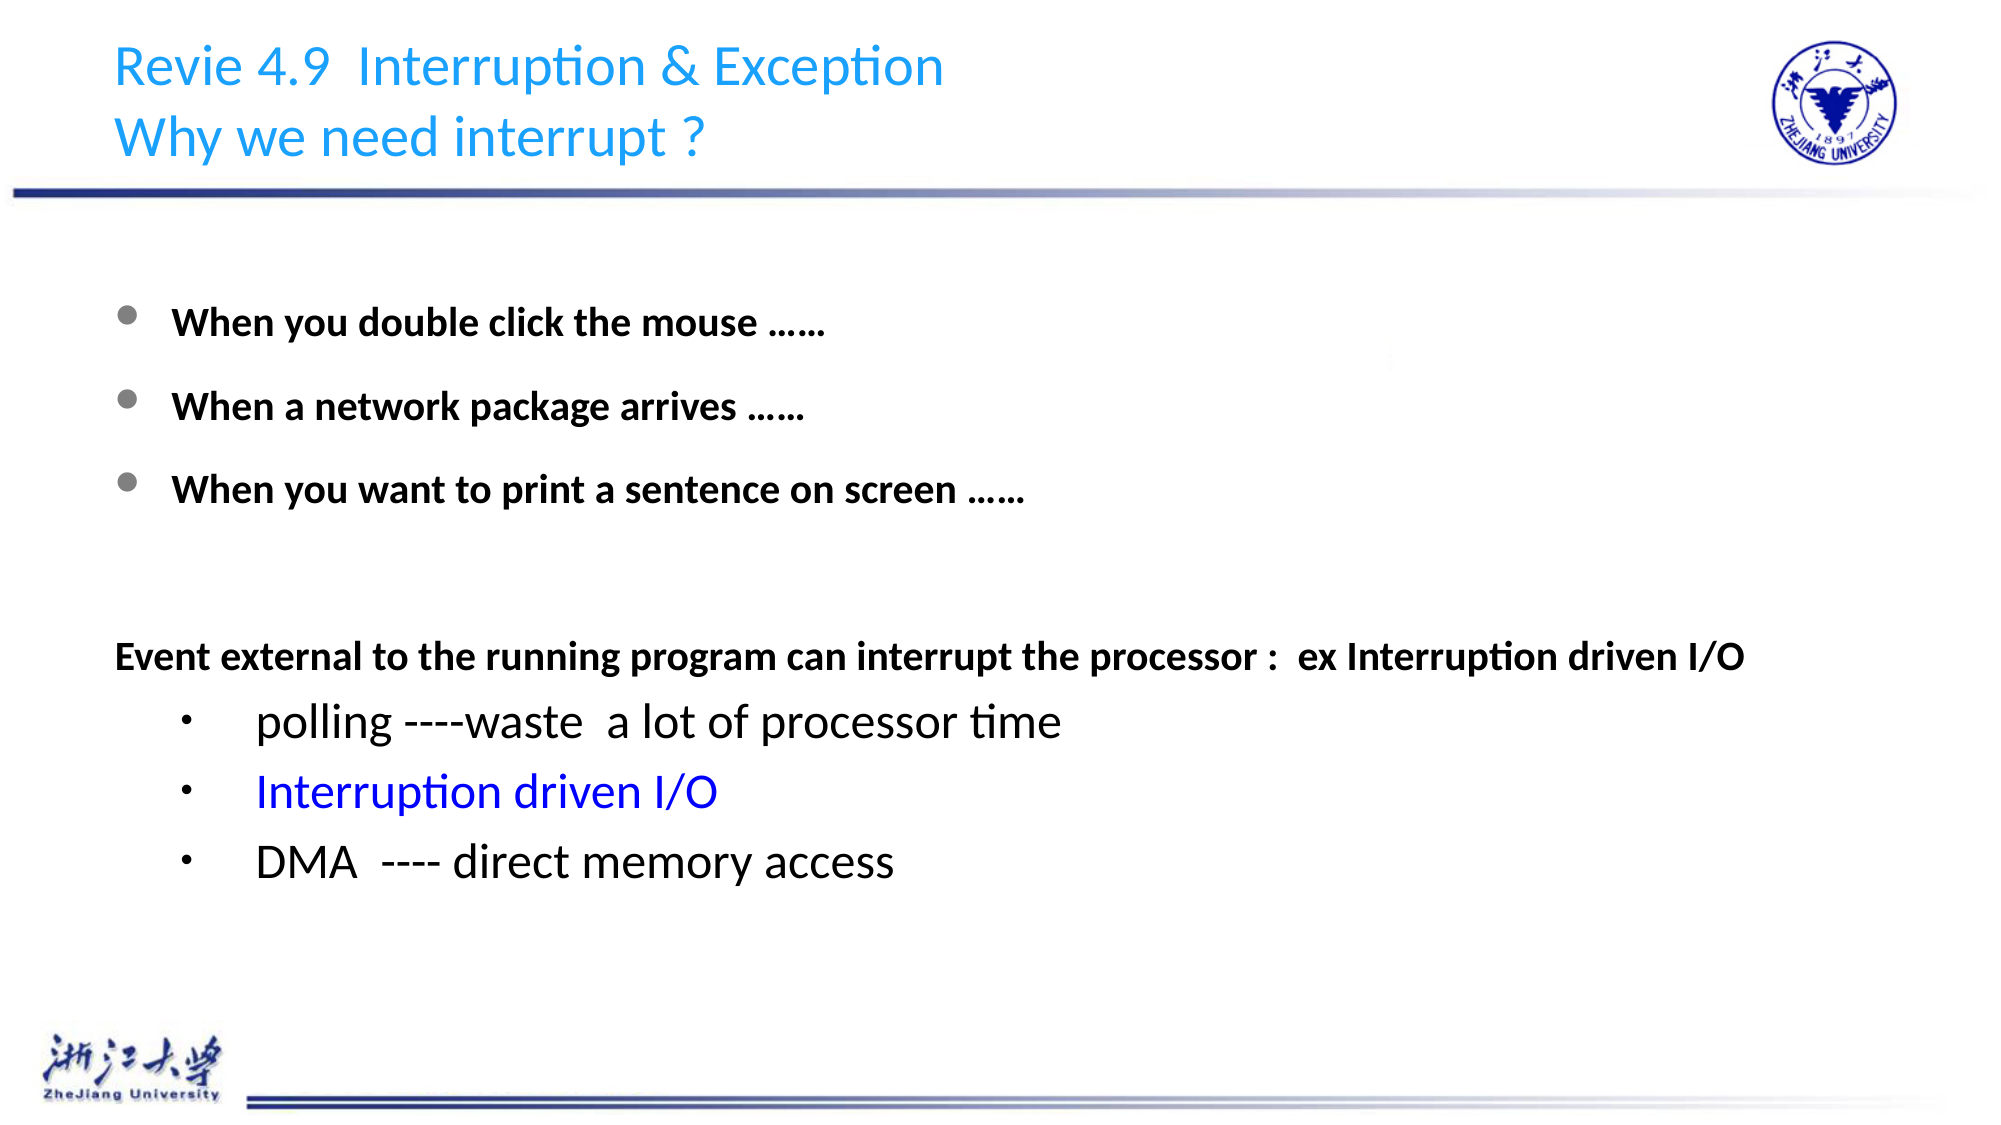

# Revie 4.9  Interruption & Exception Why we need interrupt ?
When you double click the mouse ……
When a network package arrives ……
When you want to print a sentence on screen ……

Event external to the running program can interrupt the processor :  ex Interruption driven I/O
polling ----waste  a lot of processor time
Interruption driven I/O
DMA  ---- direct memory access